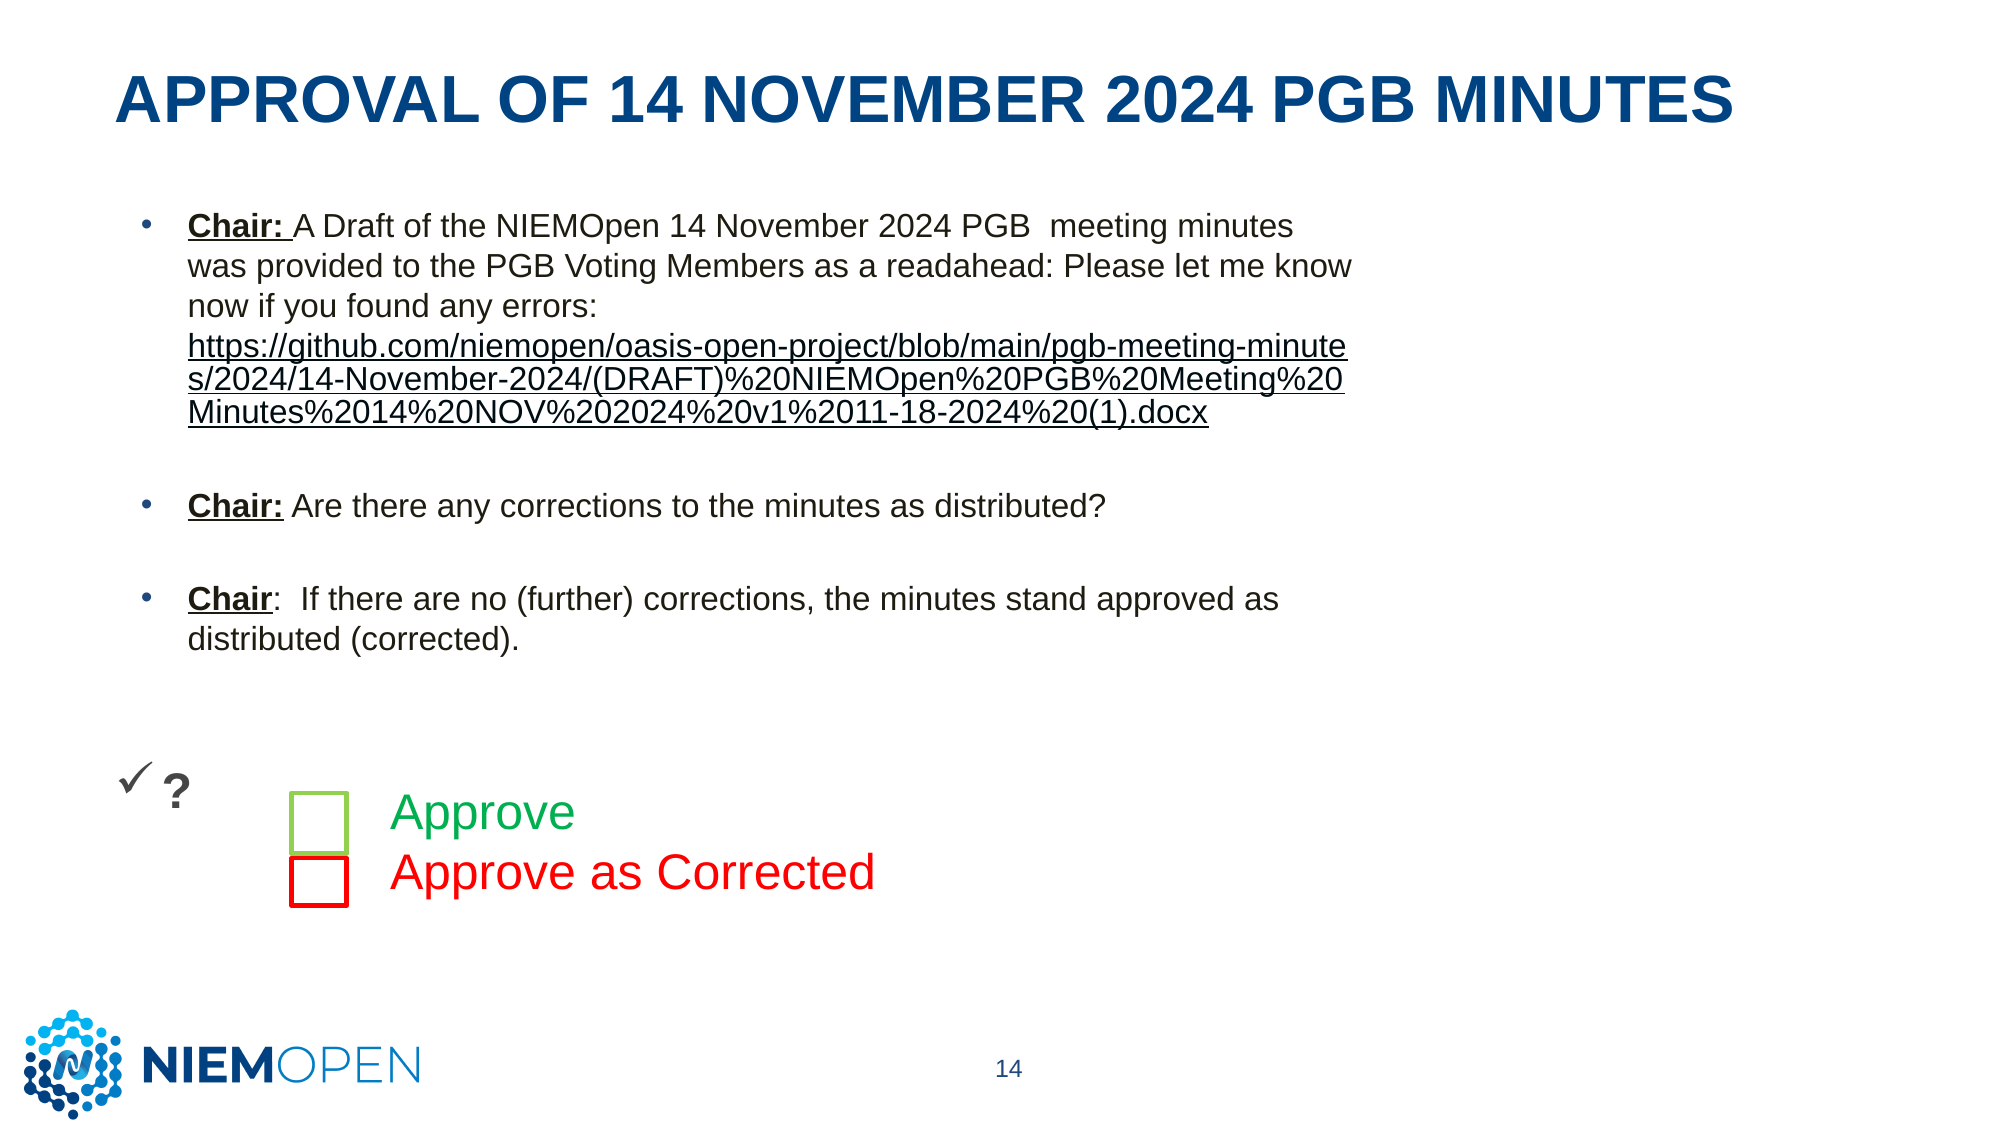

# Approval of 14 November 2024 PGB Minutes
Chair: A Draft of the NIEMOpen 14 November 2024 PGB  meeting minutes was provided to the PGB Voting Members as a readahead: Please let me know now if you found any errors: https://github.com/niemopen/oasis-open-project/blob/main/pgb-meeting-minutes/2024/14-November-2024/(DRAFT)%20NIEMOpen%20PGB%20Meeting%20Minutes%2014%20NOV%202024%20v1%2011-18-2024%20(1).docx

Chair: Are there any corrections to the minutes as distributed?

Chair:  If there are no (further) corrections, the minutes stand approved as distributed (corrected).

?
Approve
Approve as Corrected

14